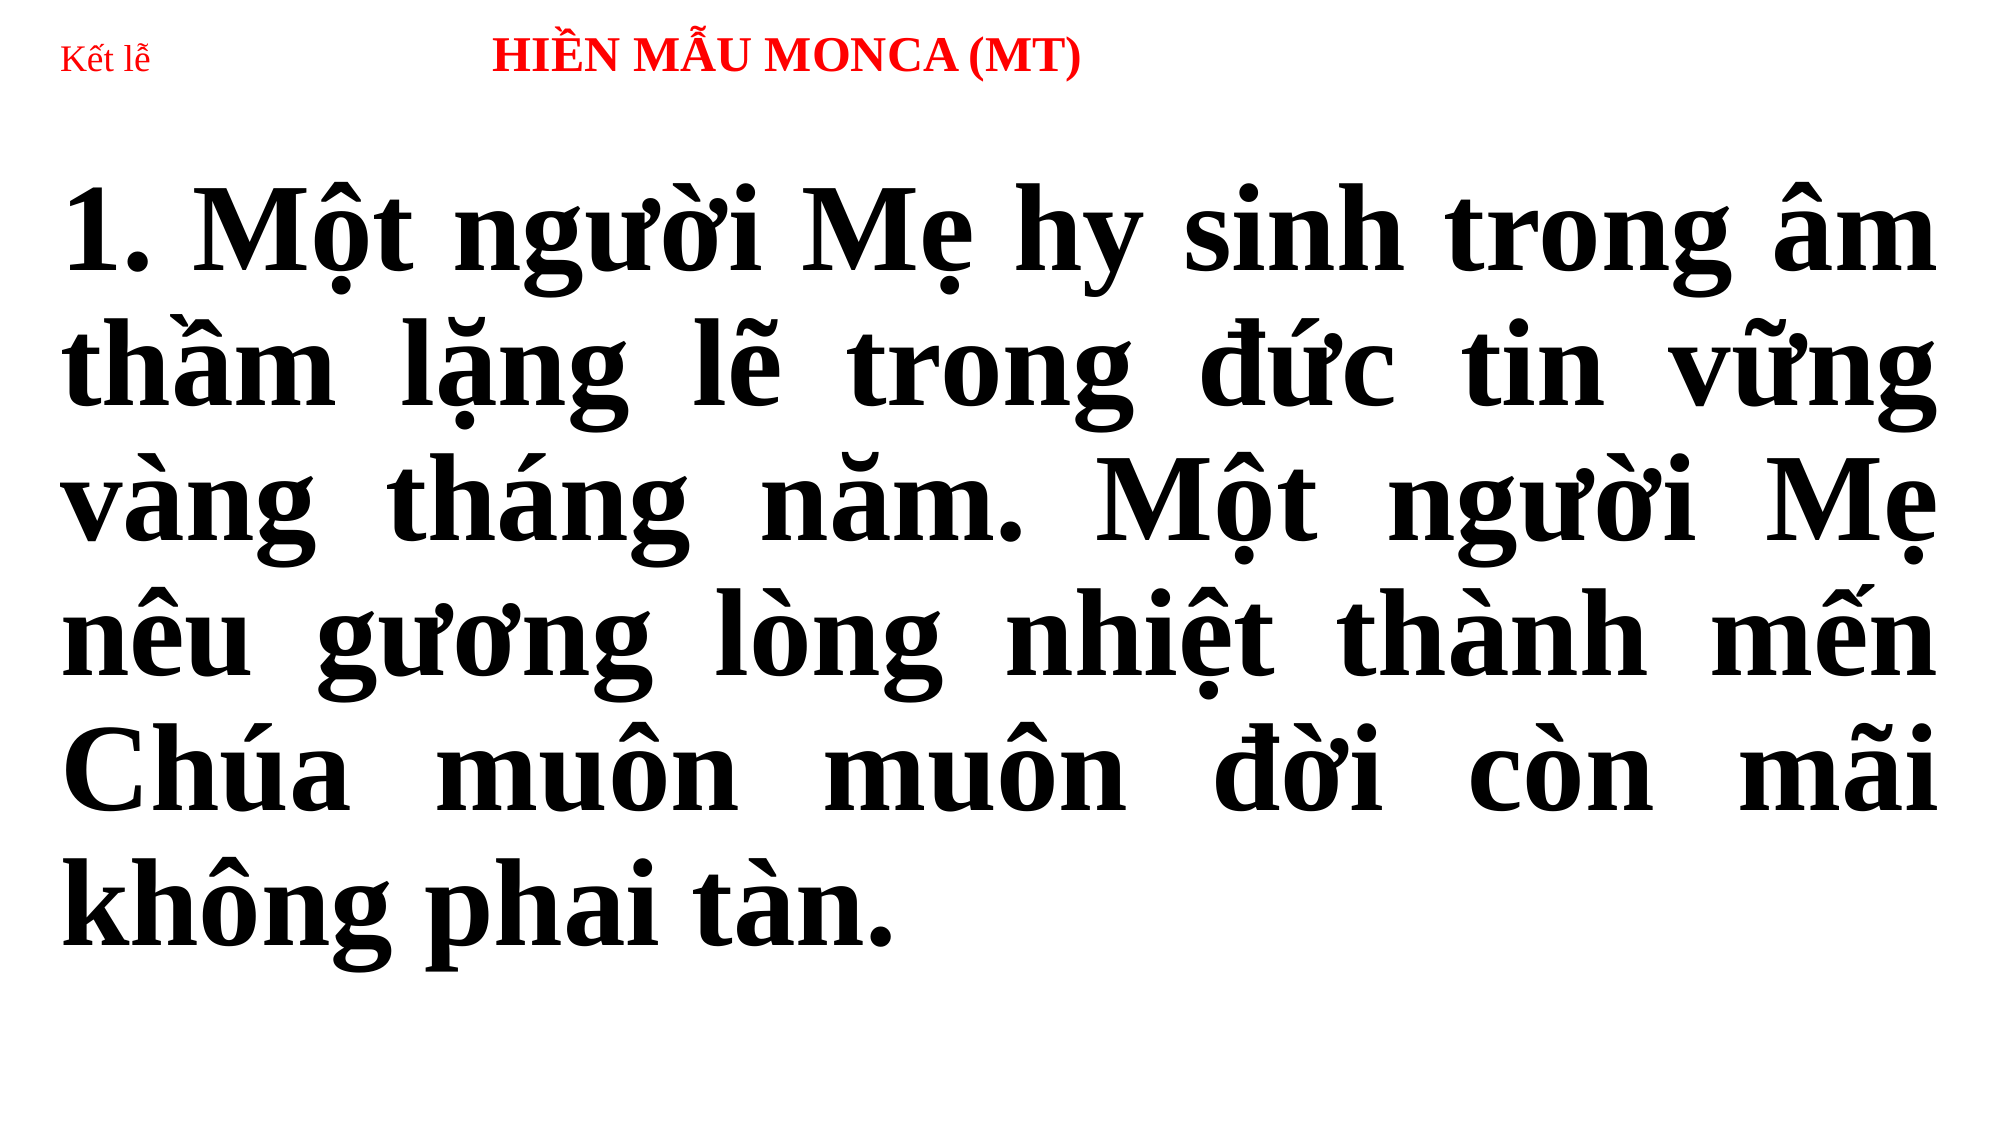

# Kết lễ                                    HIỀN MẪU MONCA (MT)
1. Một người Mẹ hy sinh trong âm thầm lặng lẽ trong đức tin vững vàng tháng năm. Một người Mẹ nêu gương lòng nhiệt thành mến Chúa muôn muôn đời còn mãi không phai tàn.